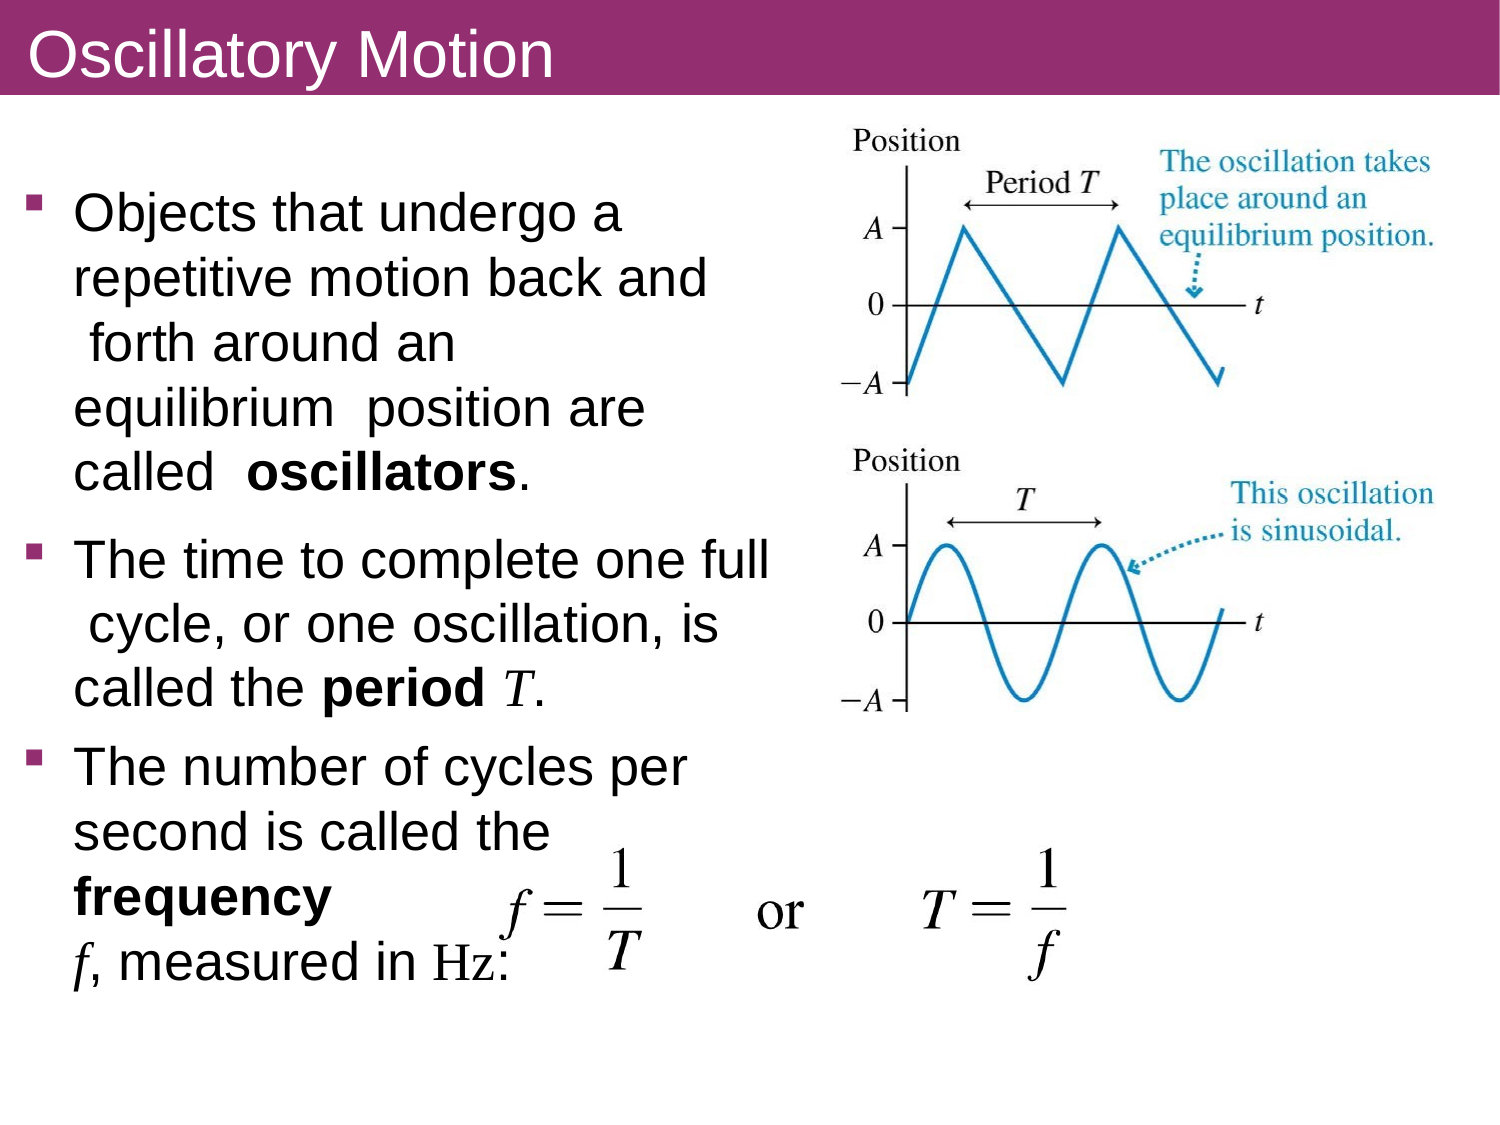

# Oscillatory Motion

Objects that undergo a  repetitive motion back and  forth around an equilibrium  position are called  oscillators.
The time to complete one full  cycle, or one oscillation, is  called the period T.
The number of cycles per second is called the frequency
f, measured in Hz:

1 Hz = 1 cycle per second = 1 s–1